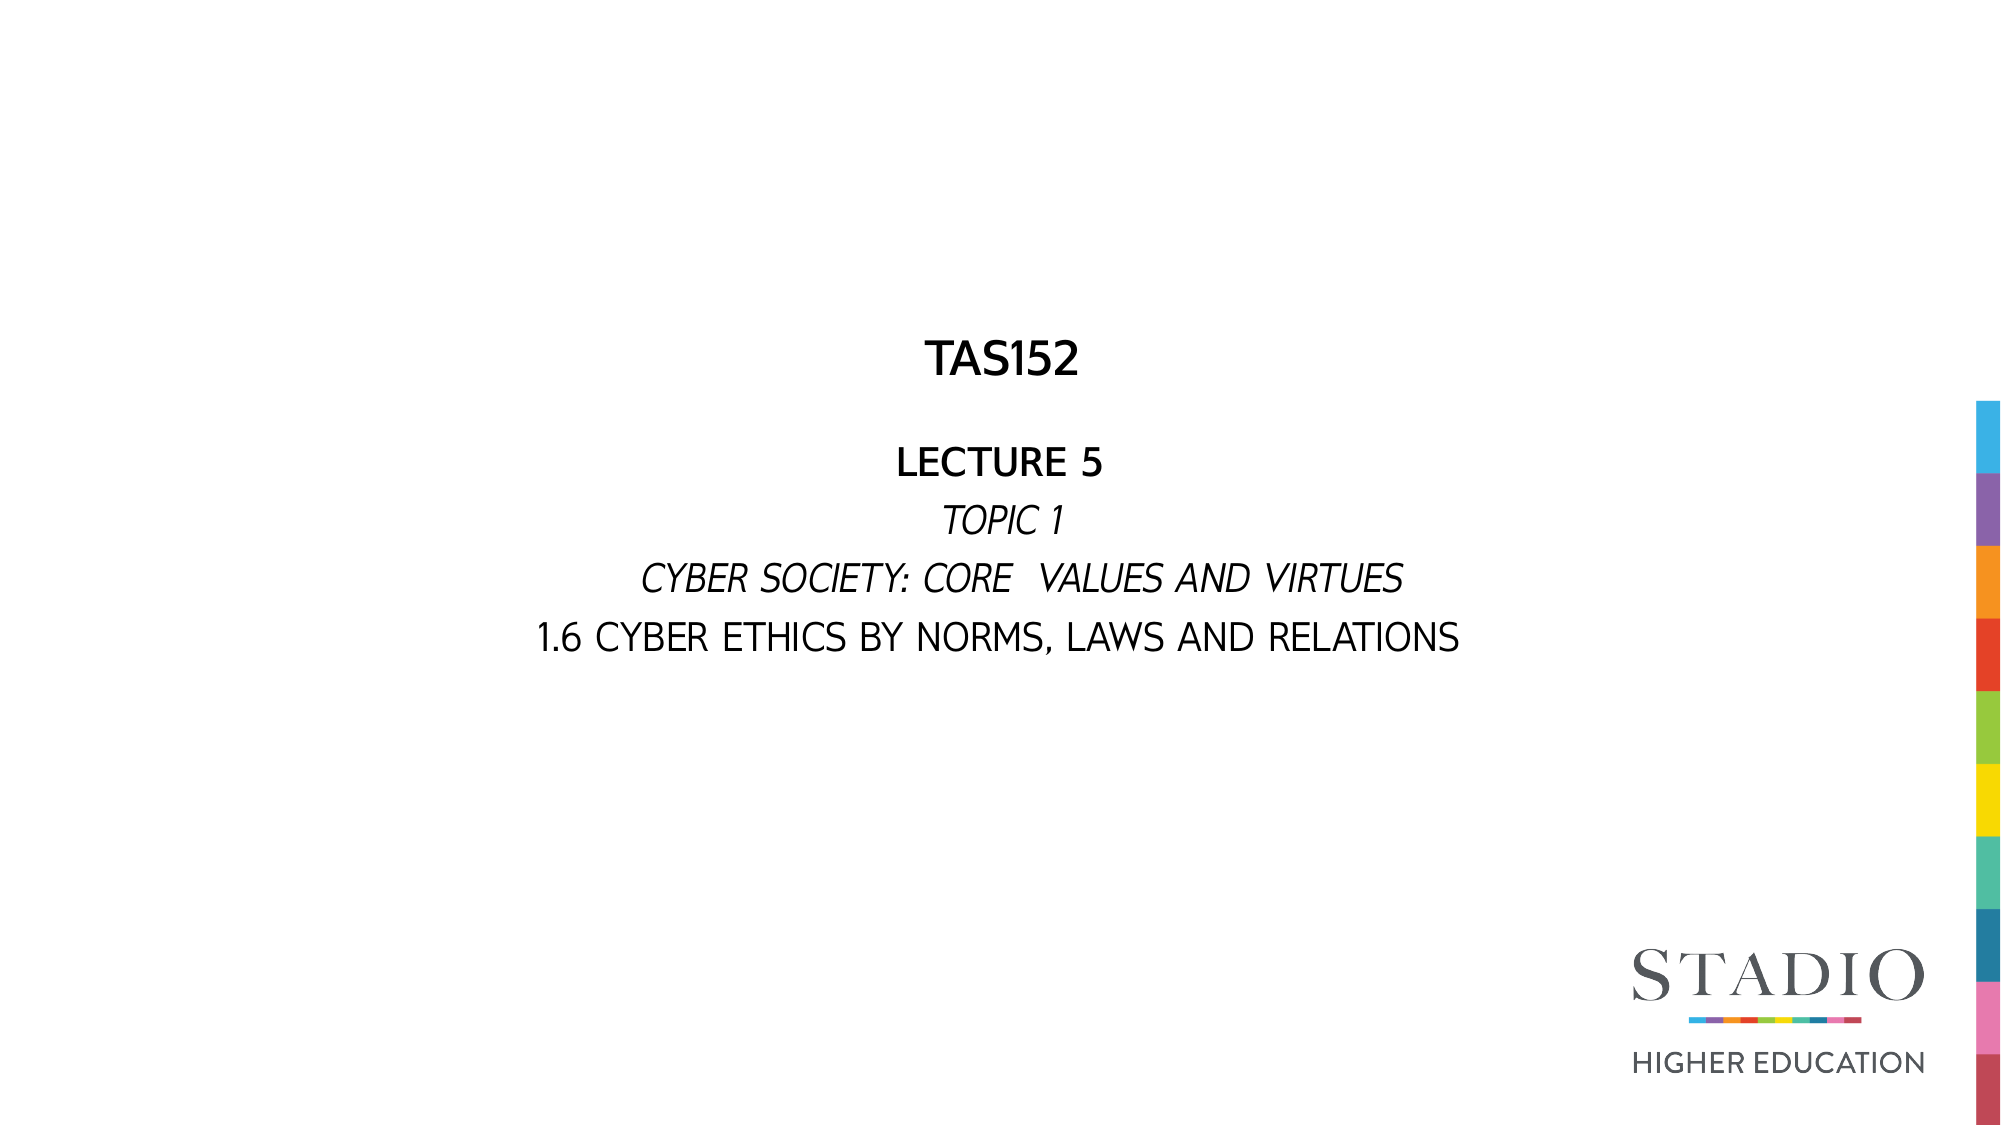

# TAS152
LECTURE 5
TOPIC 1
 CYBER SOCIETY: CORE  VALUES AND VIRTUES
1.6 CYBER ETHICS BY NORMS, LAWS AND RELATIONS